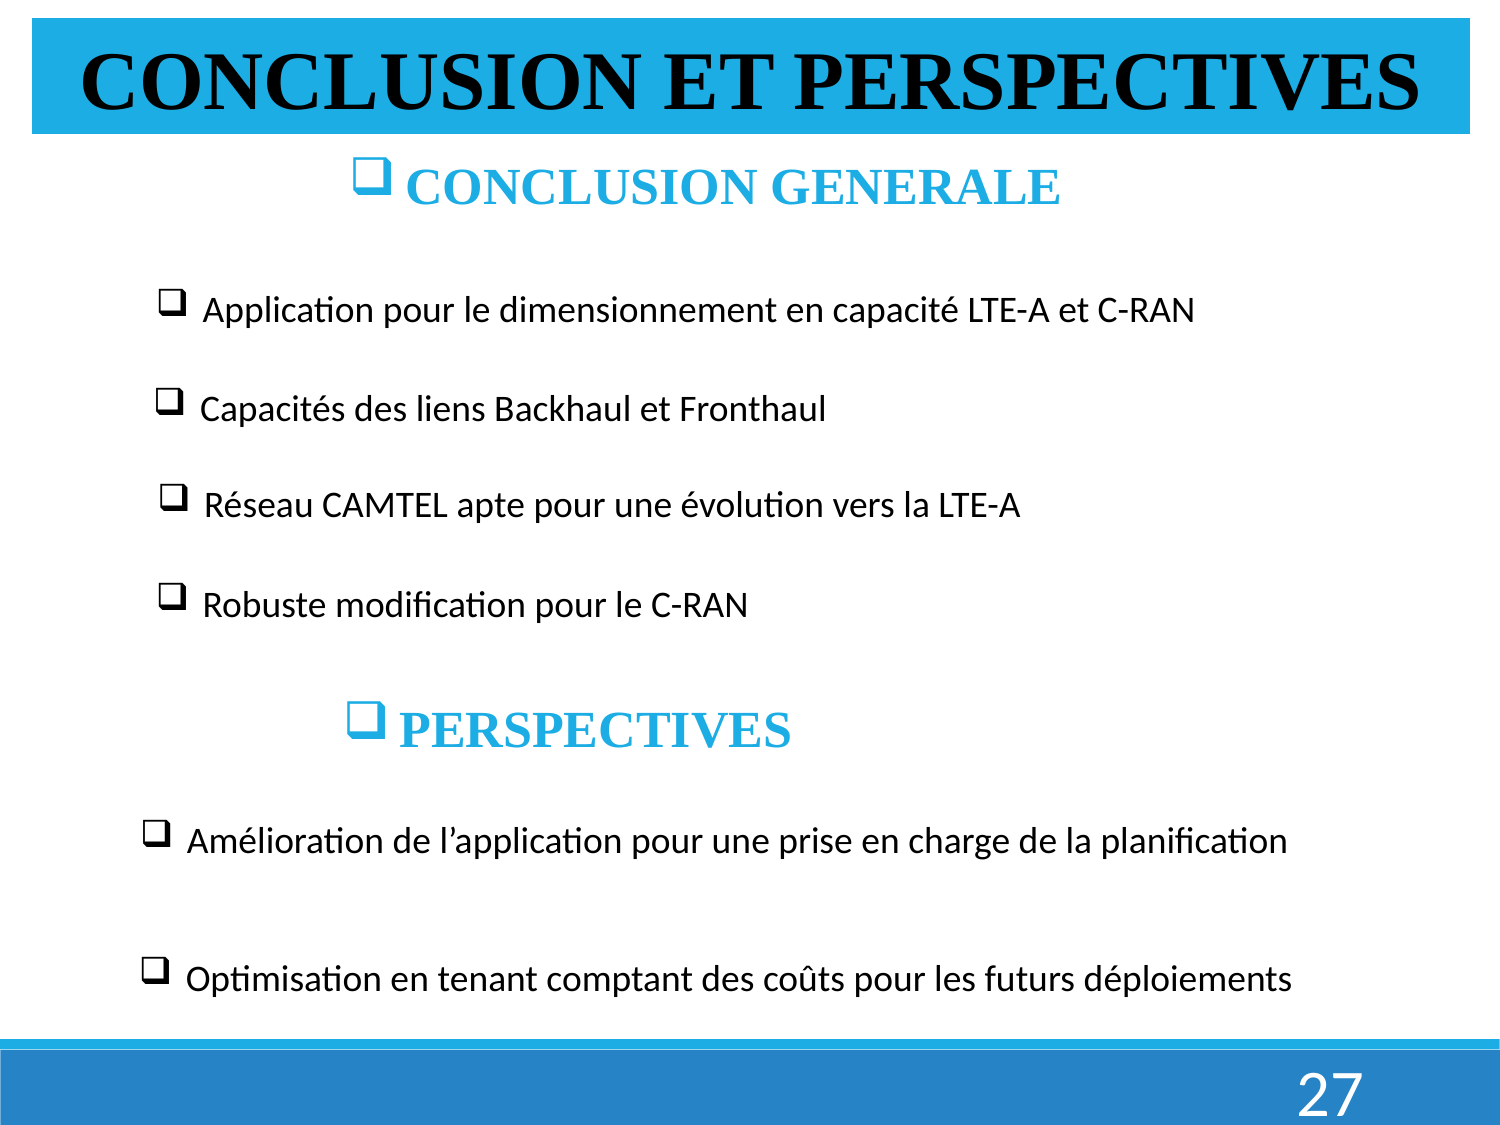

CONCLUSION ET PERSPECTIVES
CONCLUSION GENERALE
Application pour le dimensionnement en capacité LTE-A et C-RAN
Capacités des liens Backhaul et Fronthaul
Réseau CAMTEL apte pour une évolution vers la LTE-A

Robuste modification pour le C-RAN
PERSPECTIVES
Amélioration de l’application pour une prise en charge de la planification
Optimisation en tenant comptant des coûts pour les futurs déploiements
27